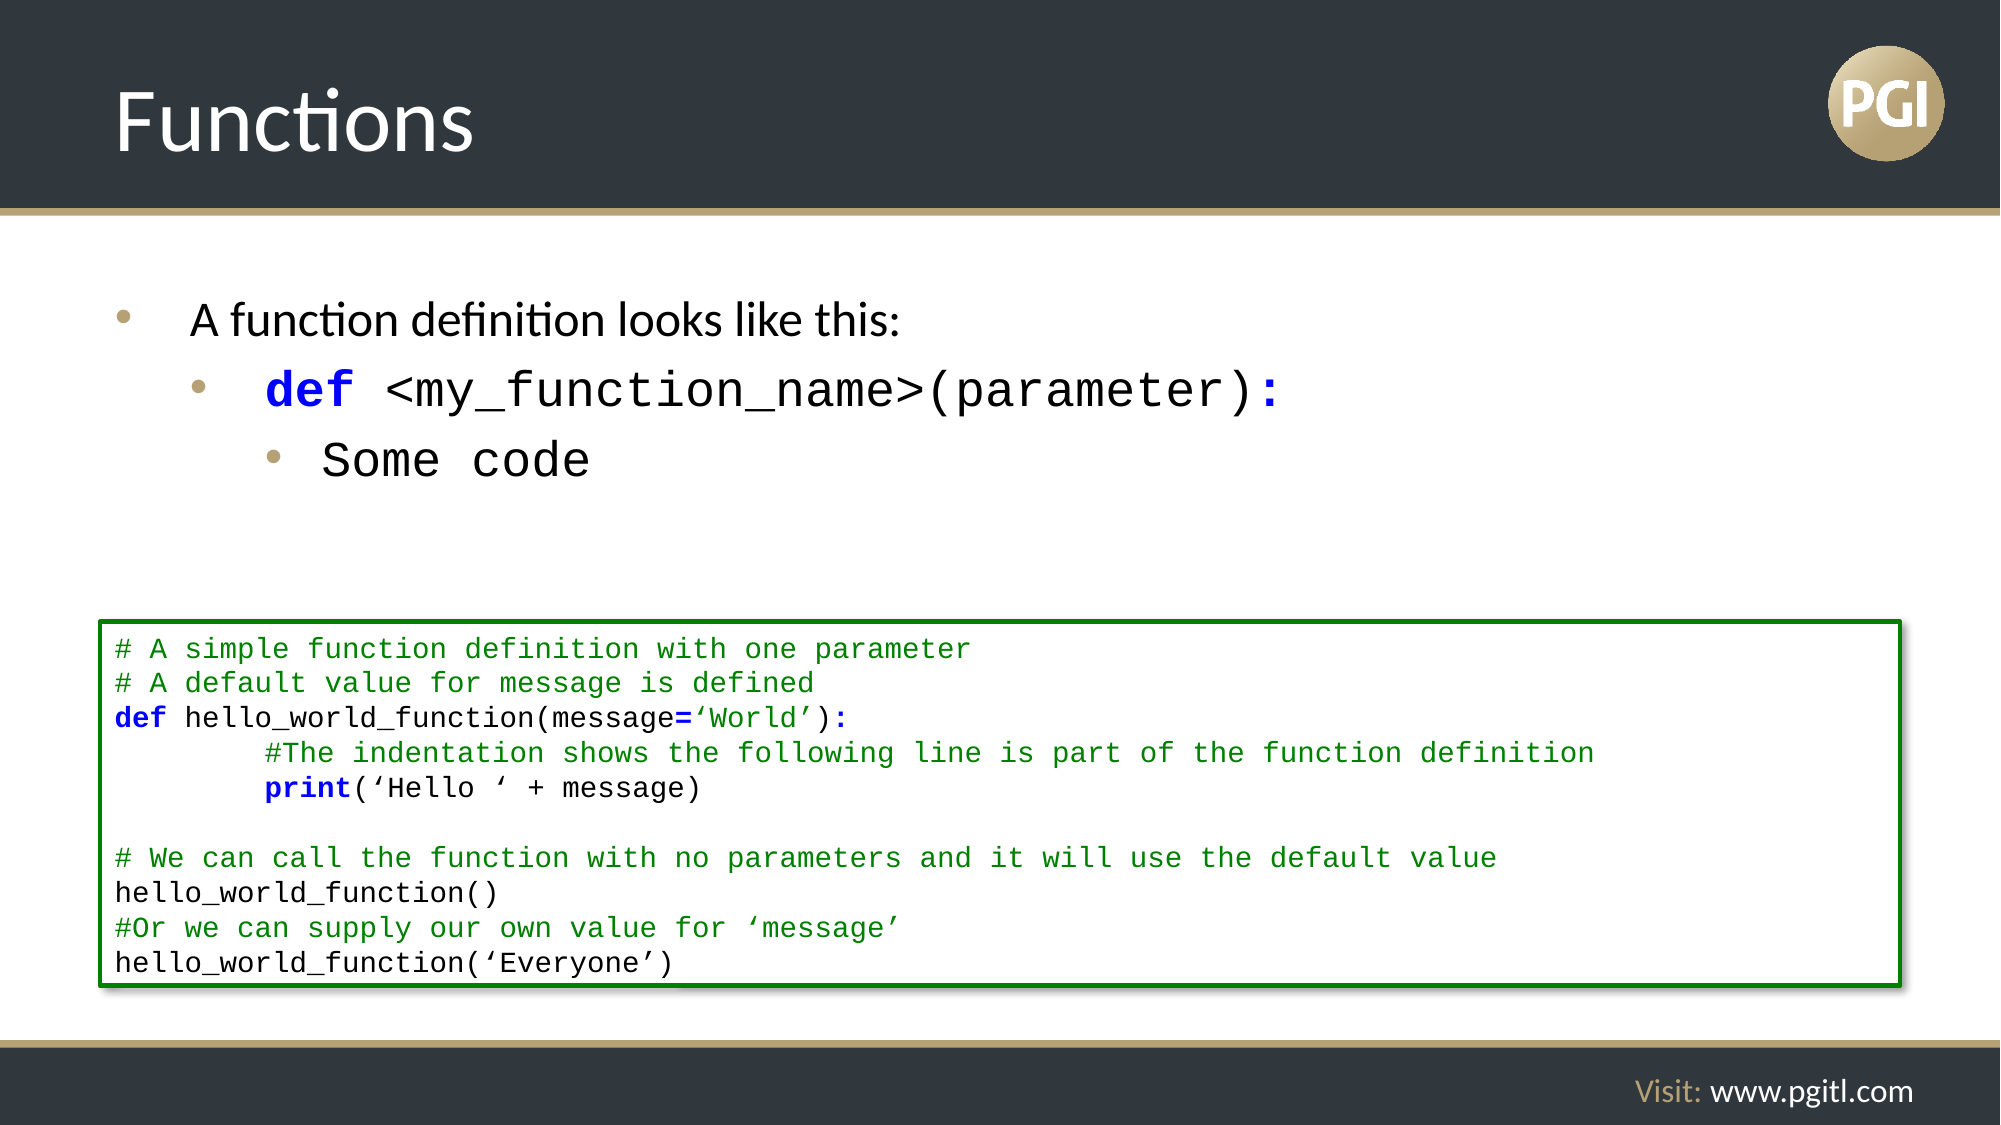

# Functions
A function definition looks like this:
def <my_function_name>(parameter):
Some code

# A simple function definition with one parameter
# A default value for message is defined
def hello_world_function(message=‘World’):
	#The indentation shows the following line is part of the function definition
	print(‘Hello ‘ + message)

# We can call the function with no parameters and it will use the default value
hello_world_function()
#Or we can supply our own value for ‘message’
hello_world_function(‘Everyone’)